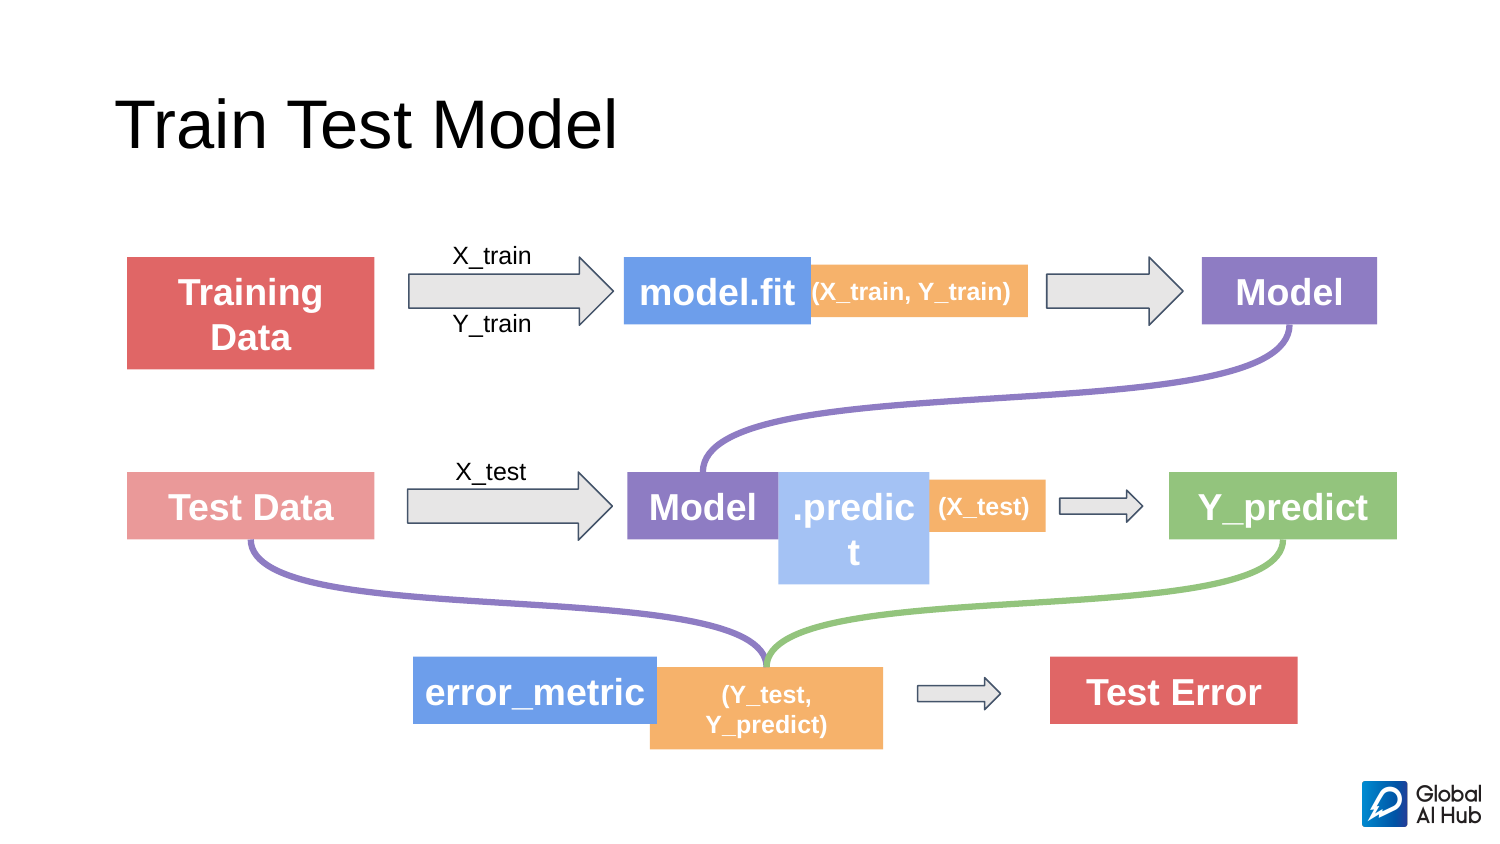

# Train Test Model
X_train
Training Data

model.fit

Model
(X_train, Y_train)
Y_train
X_test
Test Data

Model
.predict
Y_predict
(X_test)

error_metric
Test Error
(Y_test, Y_predict)